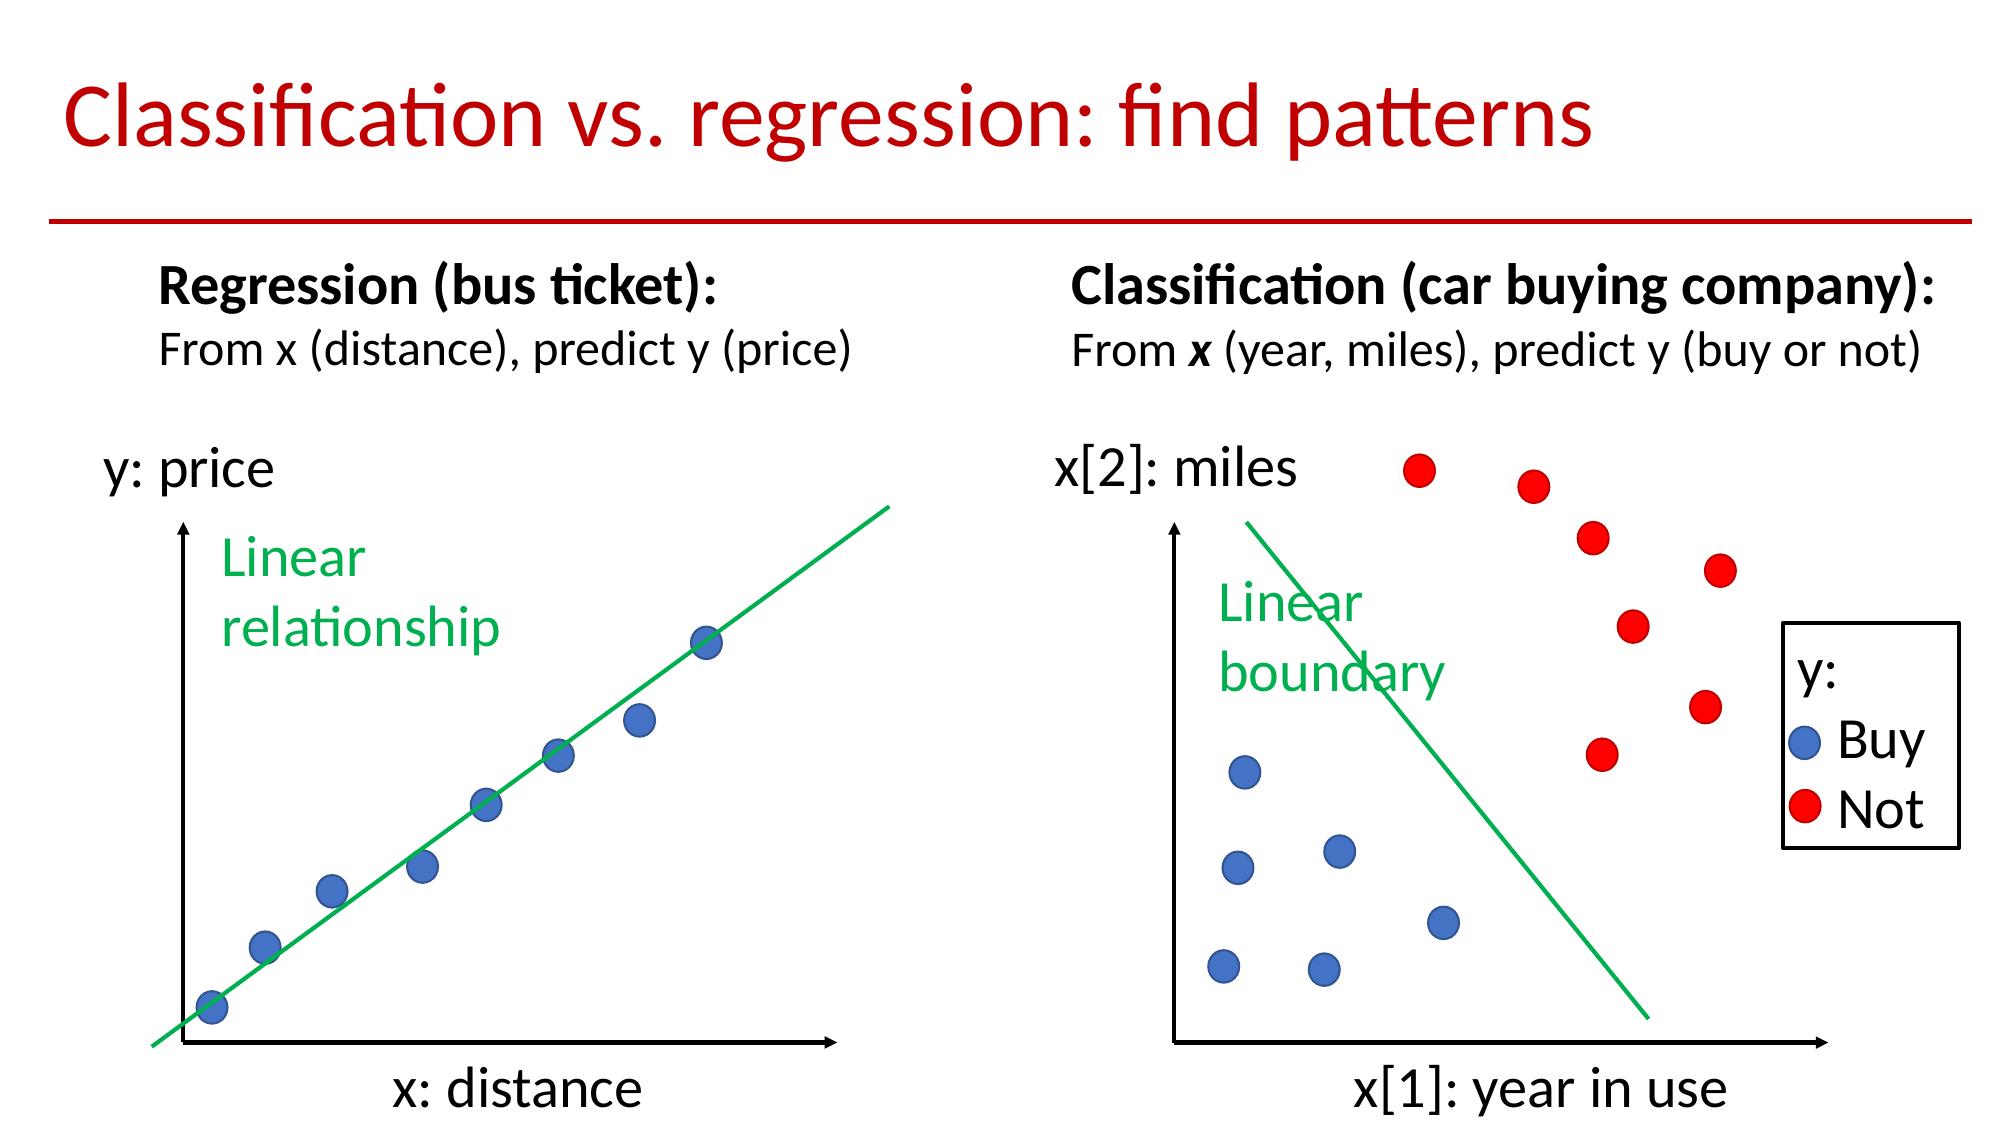

# Classification vs. regression: find patterns
Regression (bus ticket):
From x (distance), predict y (price)
Classification (car buying company):
From x (year, miles), predict y (buy or not)
x[2]: miles
y: price

Linear relationship

Linear boundary

y:
   Buy
   Not

x: distance
x[1]: year in use